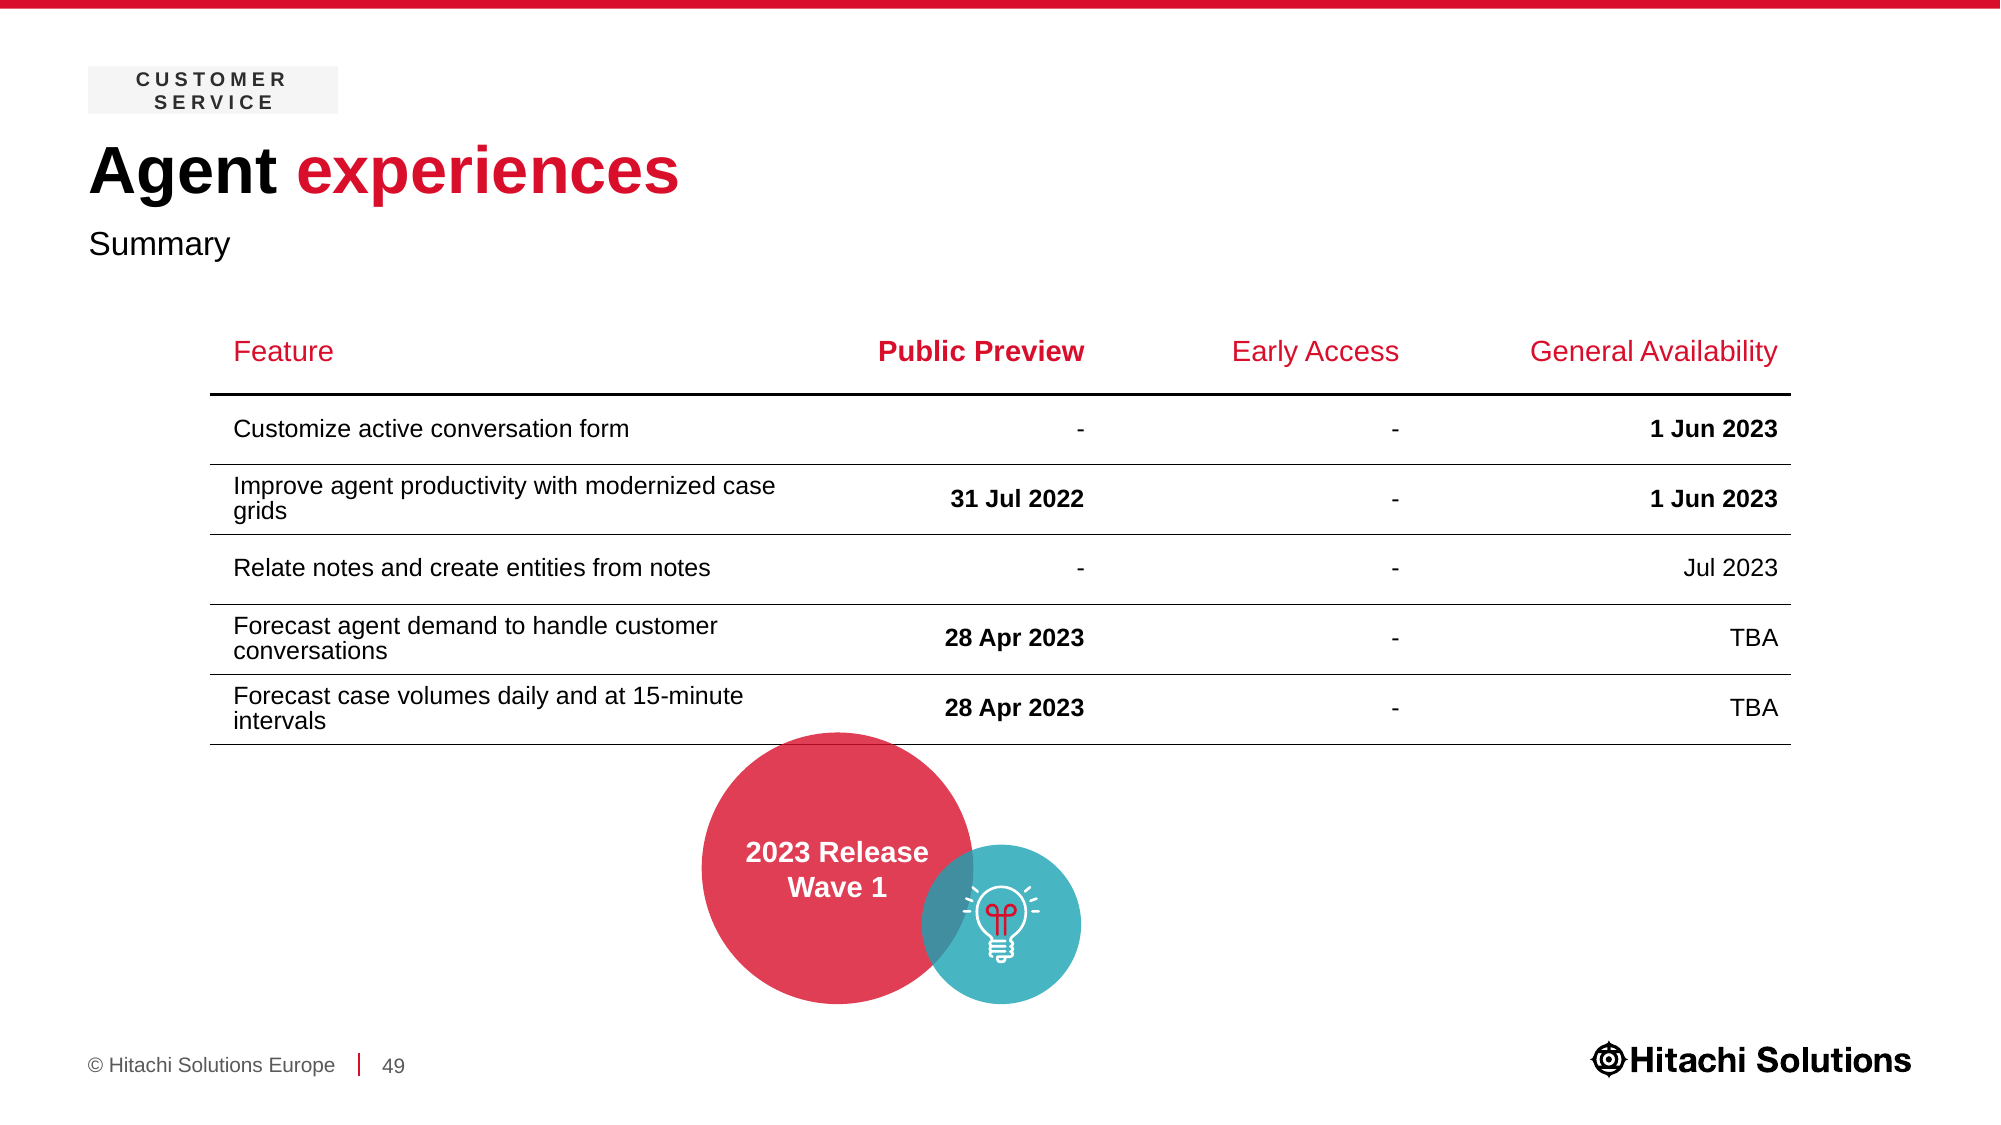

Customer service
# Agent experiences
Summary
| Feature | Public Preview | Early Access | General Availability |
| --- | --- | --- | --- |
| Customize active conversation form | - | - | 1 Jun 2023 |
| Improve agent productivity with modernized case grids | 31 Jul 2022 | - | 1 Jun 2023 |
| Relate notes and create entities from notes | - | - | Jul 2023 |
| Forecast agent demand to handle customer conversations | 28 Apr 2023 | - | TBA |
| Forecast case volumes daily and at 15-minute intervals | 28 Apr 2023 | - | TBA |
2023 Release Wave 1